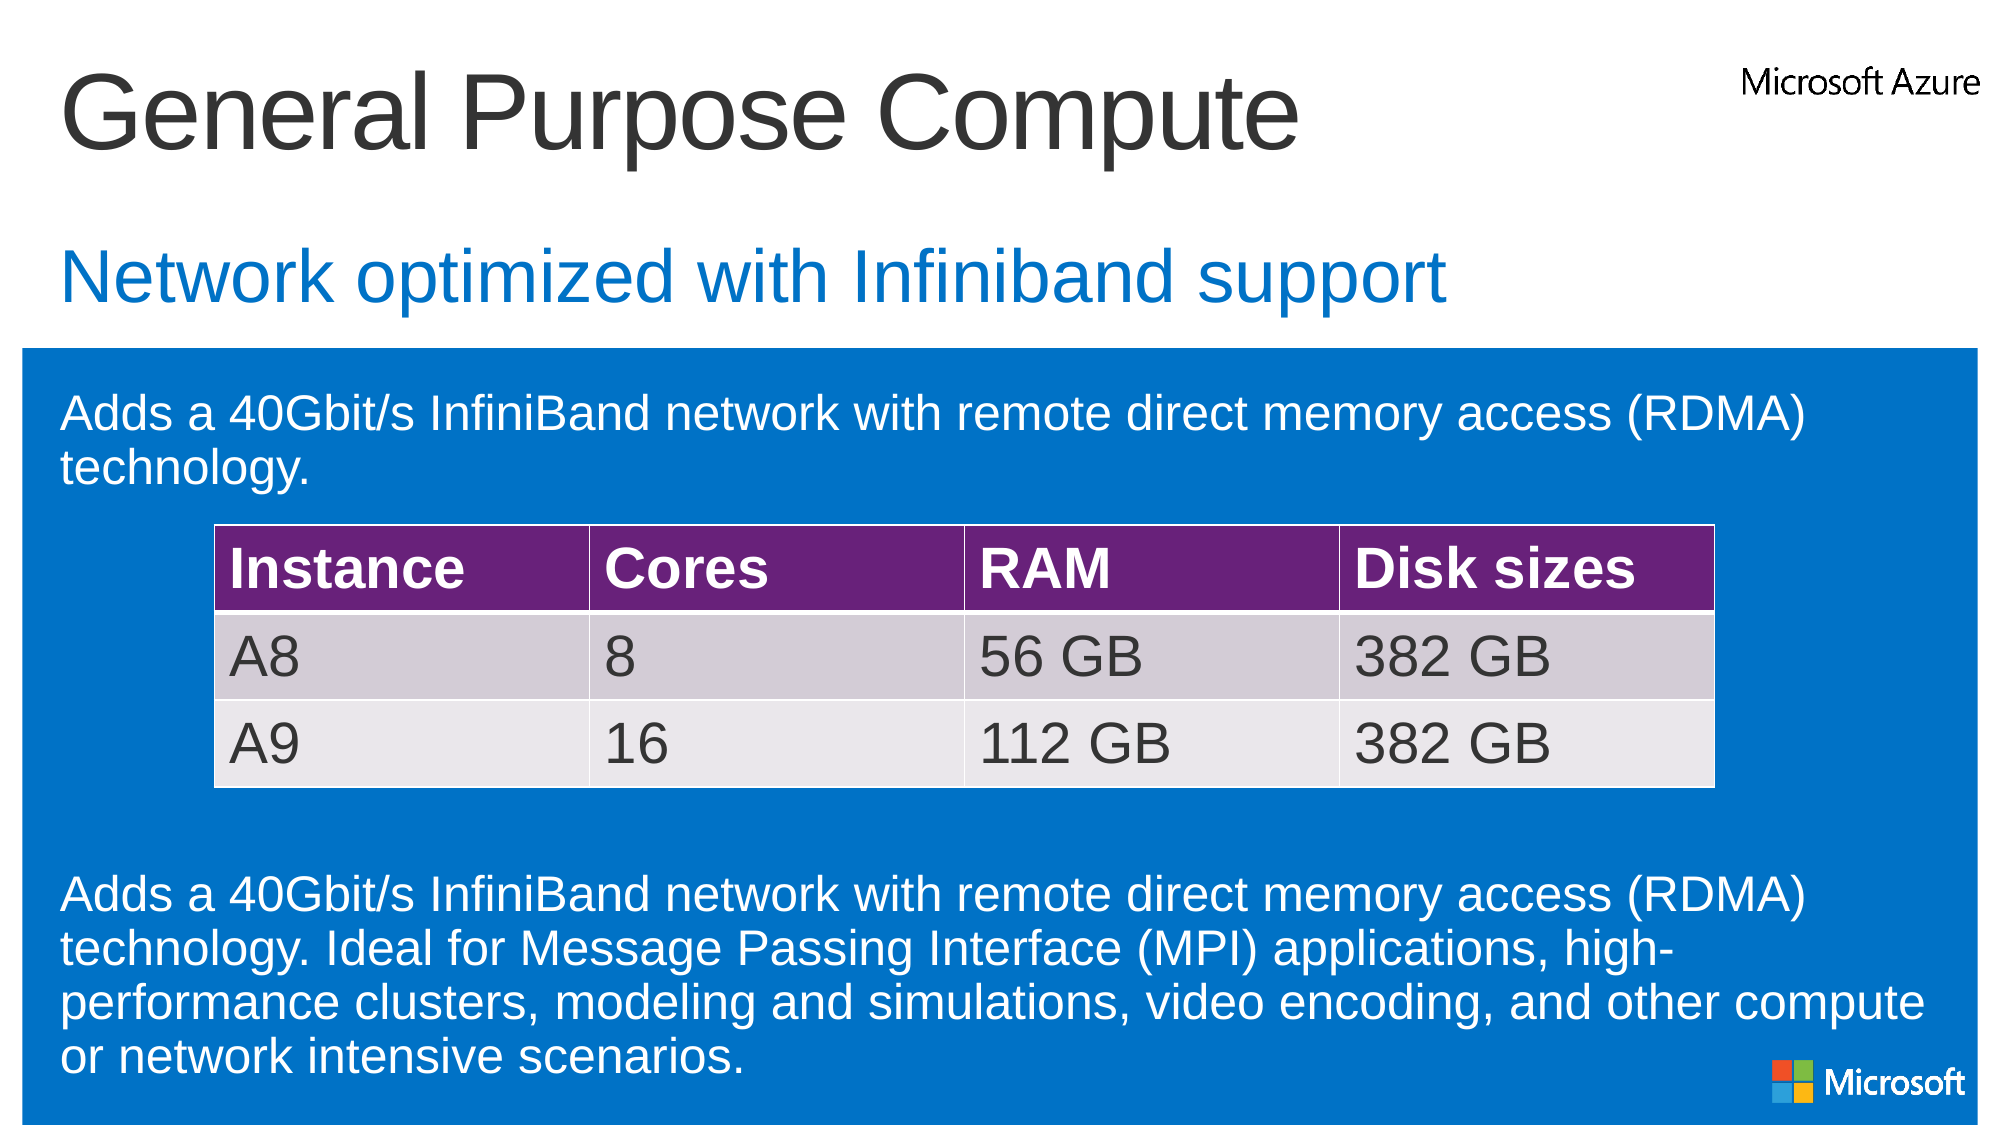

# General Purpose Compute
Network optimized with Infiniband support
Adds a 40Gbit/s InfiniBand network with remote direct memory access (RDMA) technology.
| Instance | Cores | RAM | Disk sizes |
| --- | --- | --- | --- |
| A8 | 8 | 56 GB | 382 GB |
| A9 | 16 | 112 GB | 382 GB |
Adds a 40Gbit/s InfiniBand network with remote direct memory access (RDMA) technology. Ideal for Message Passing Interface (MPI) applications, high-performance clusters, modeling and simulations, video encoding, and other compute or network intensive scenarios.